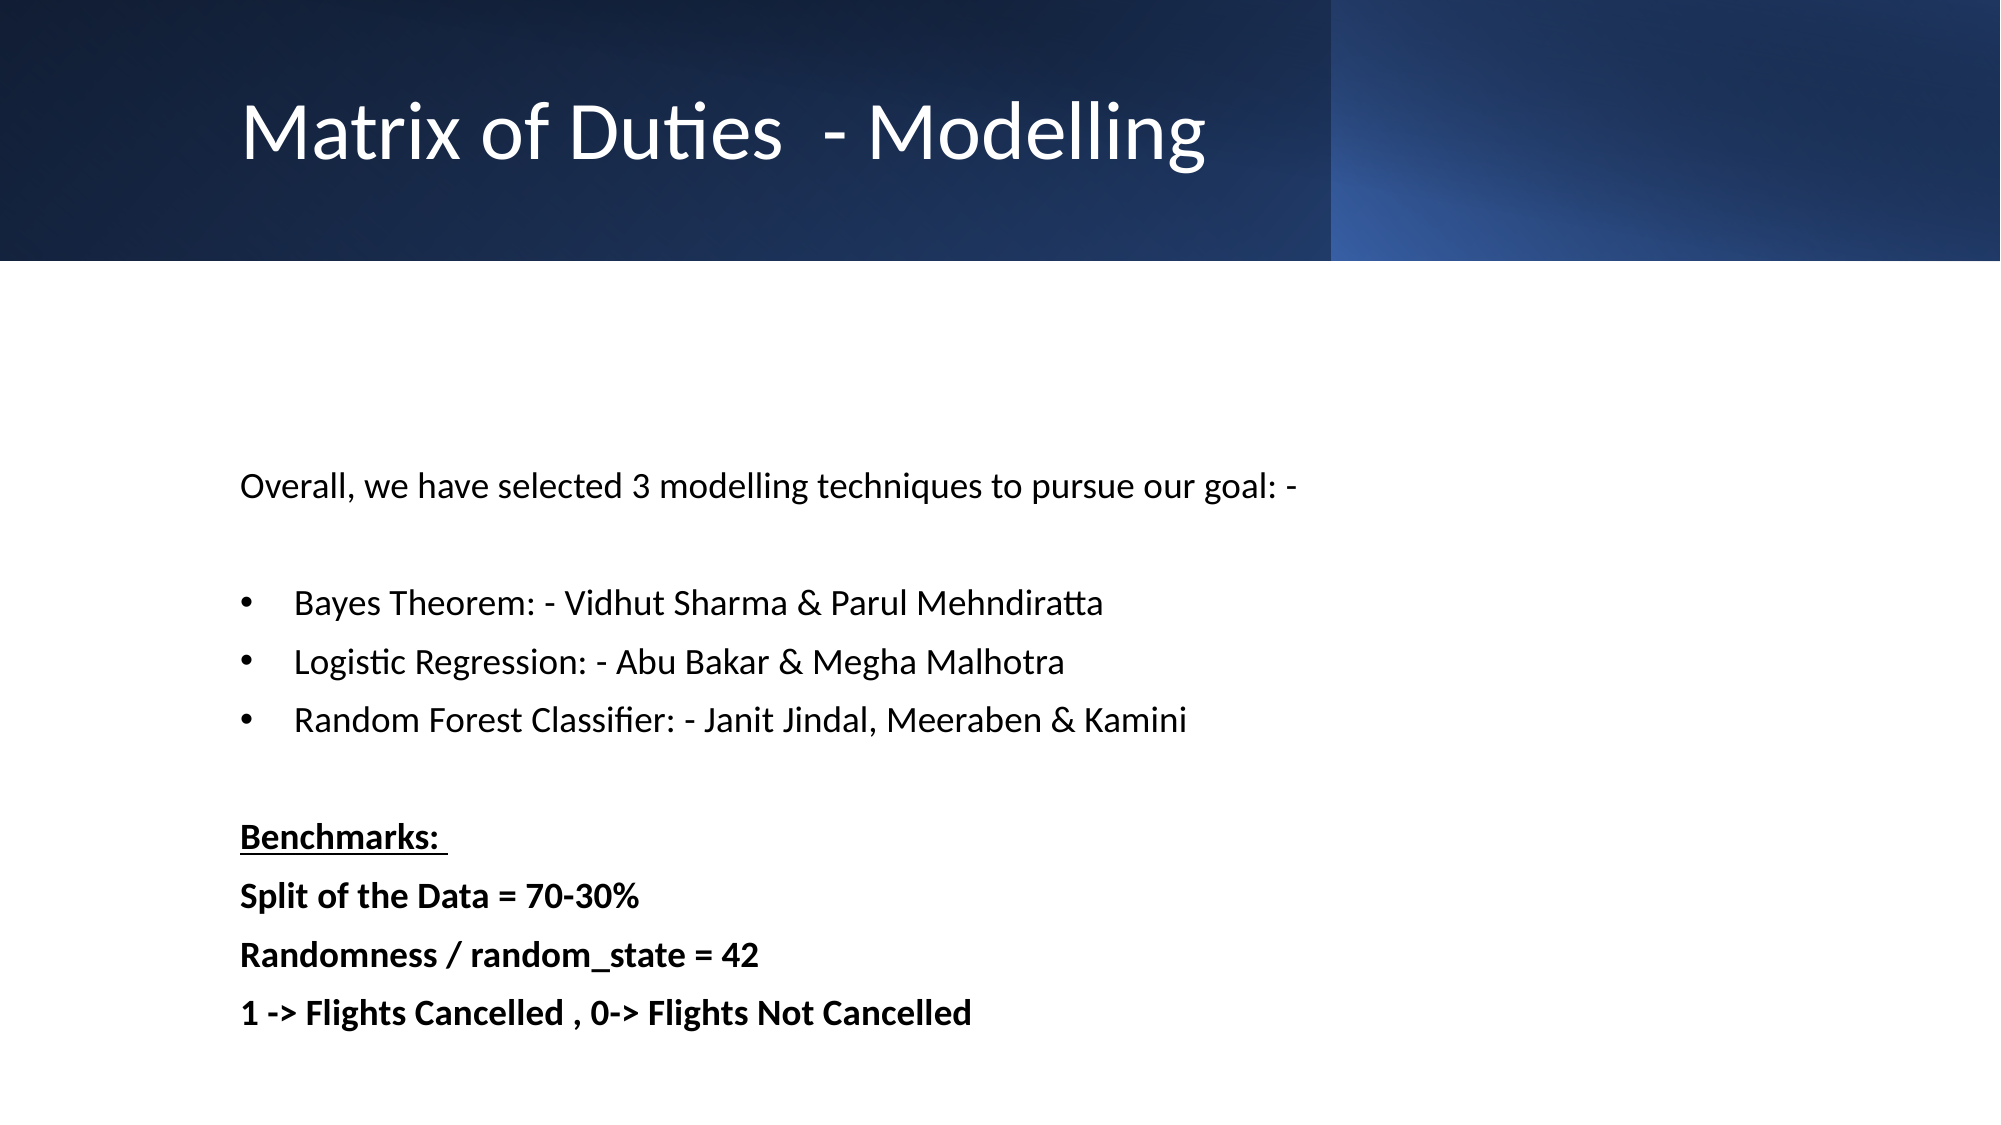

# Matrix of Duties  - Modelling
Overall, we have selected 3 modelling techniques to pursue our goal: -

Bayes Theorem: - Vidhut Sharma & Parul Mehndiratta
Logistic Regression: - Abu Bakar & Megha Malhotra
Random Forest Classifier: - Janit Jindal, Meeraben & Kamini

Benchmarks:
Split of the Data = 70-30%
Randomness / random_state = 42
1 -> Flights Cancelled , 0-> Flights Not Cancelled

93